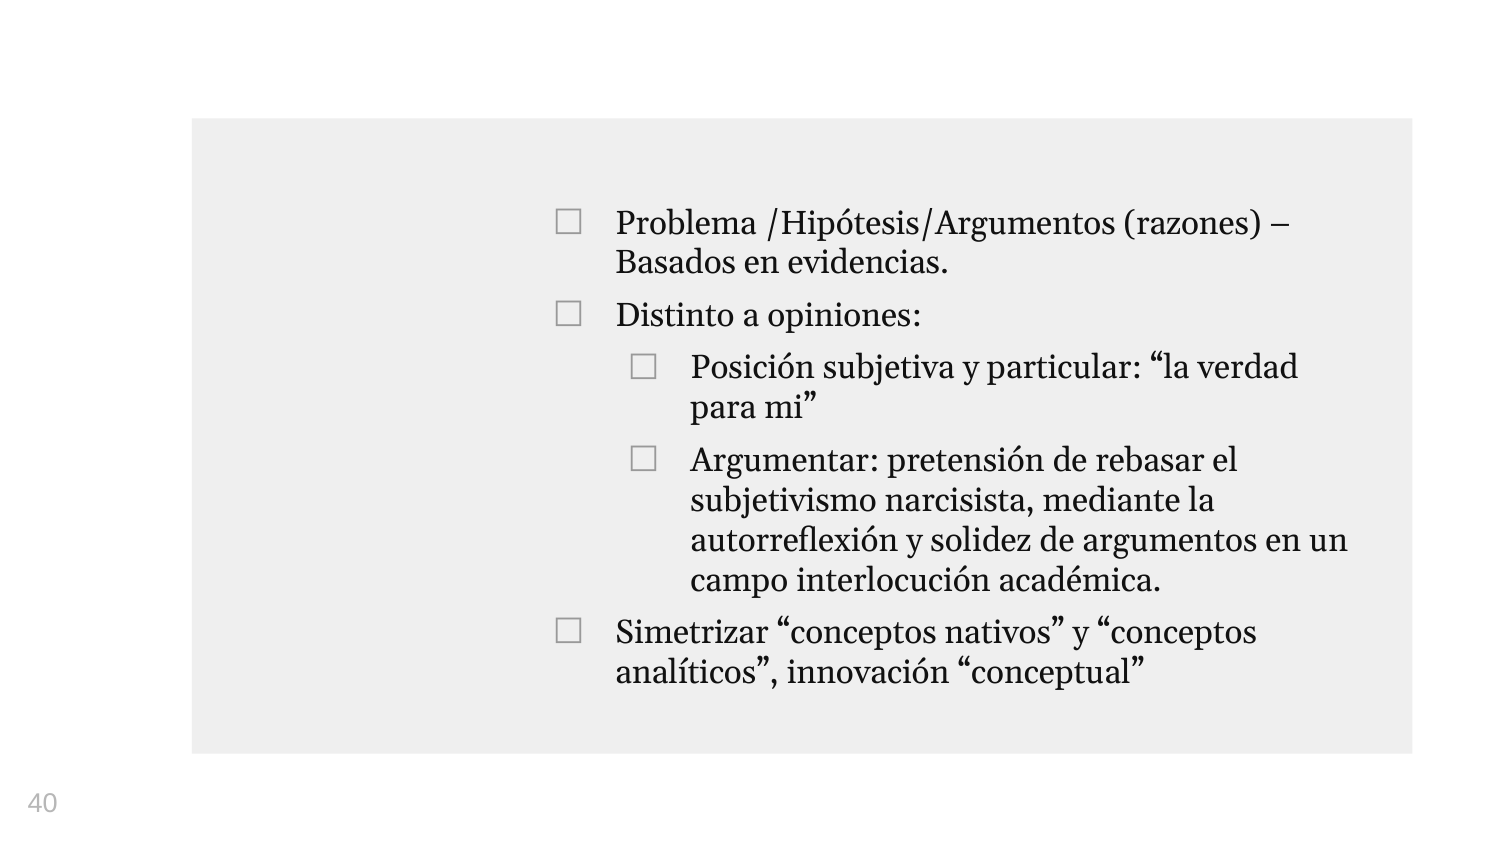

Problema /Hipótesis/Argumentos (razones) – Basados en evidencias.
Distinto a opiniones:
Posición subjetiva y particular: “la verdad para mi”
Argumentar: pretensión de rebasar el subjetivismo narcisista, mediante la autorreflexión y solidez de argumentos en un campo interlocución académica.
Simetrizar “conceptos nativos” y “conceptos analíticos”, innovación “conceptual”
40